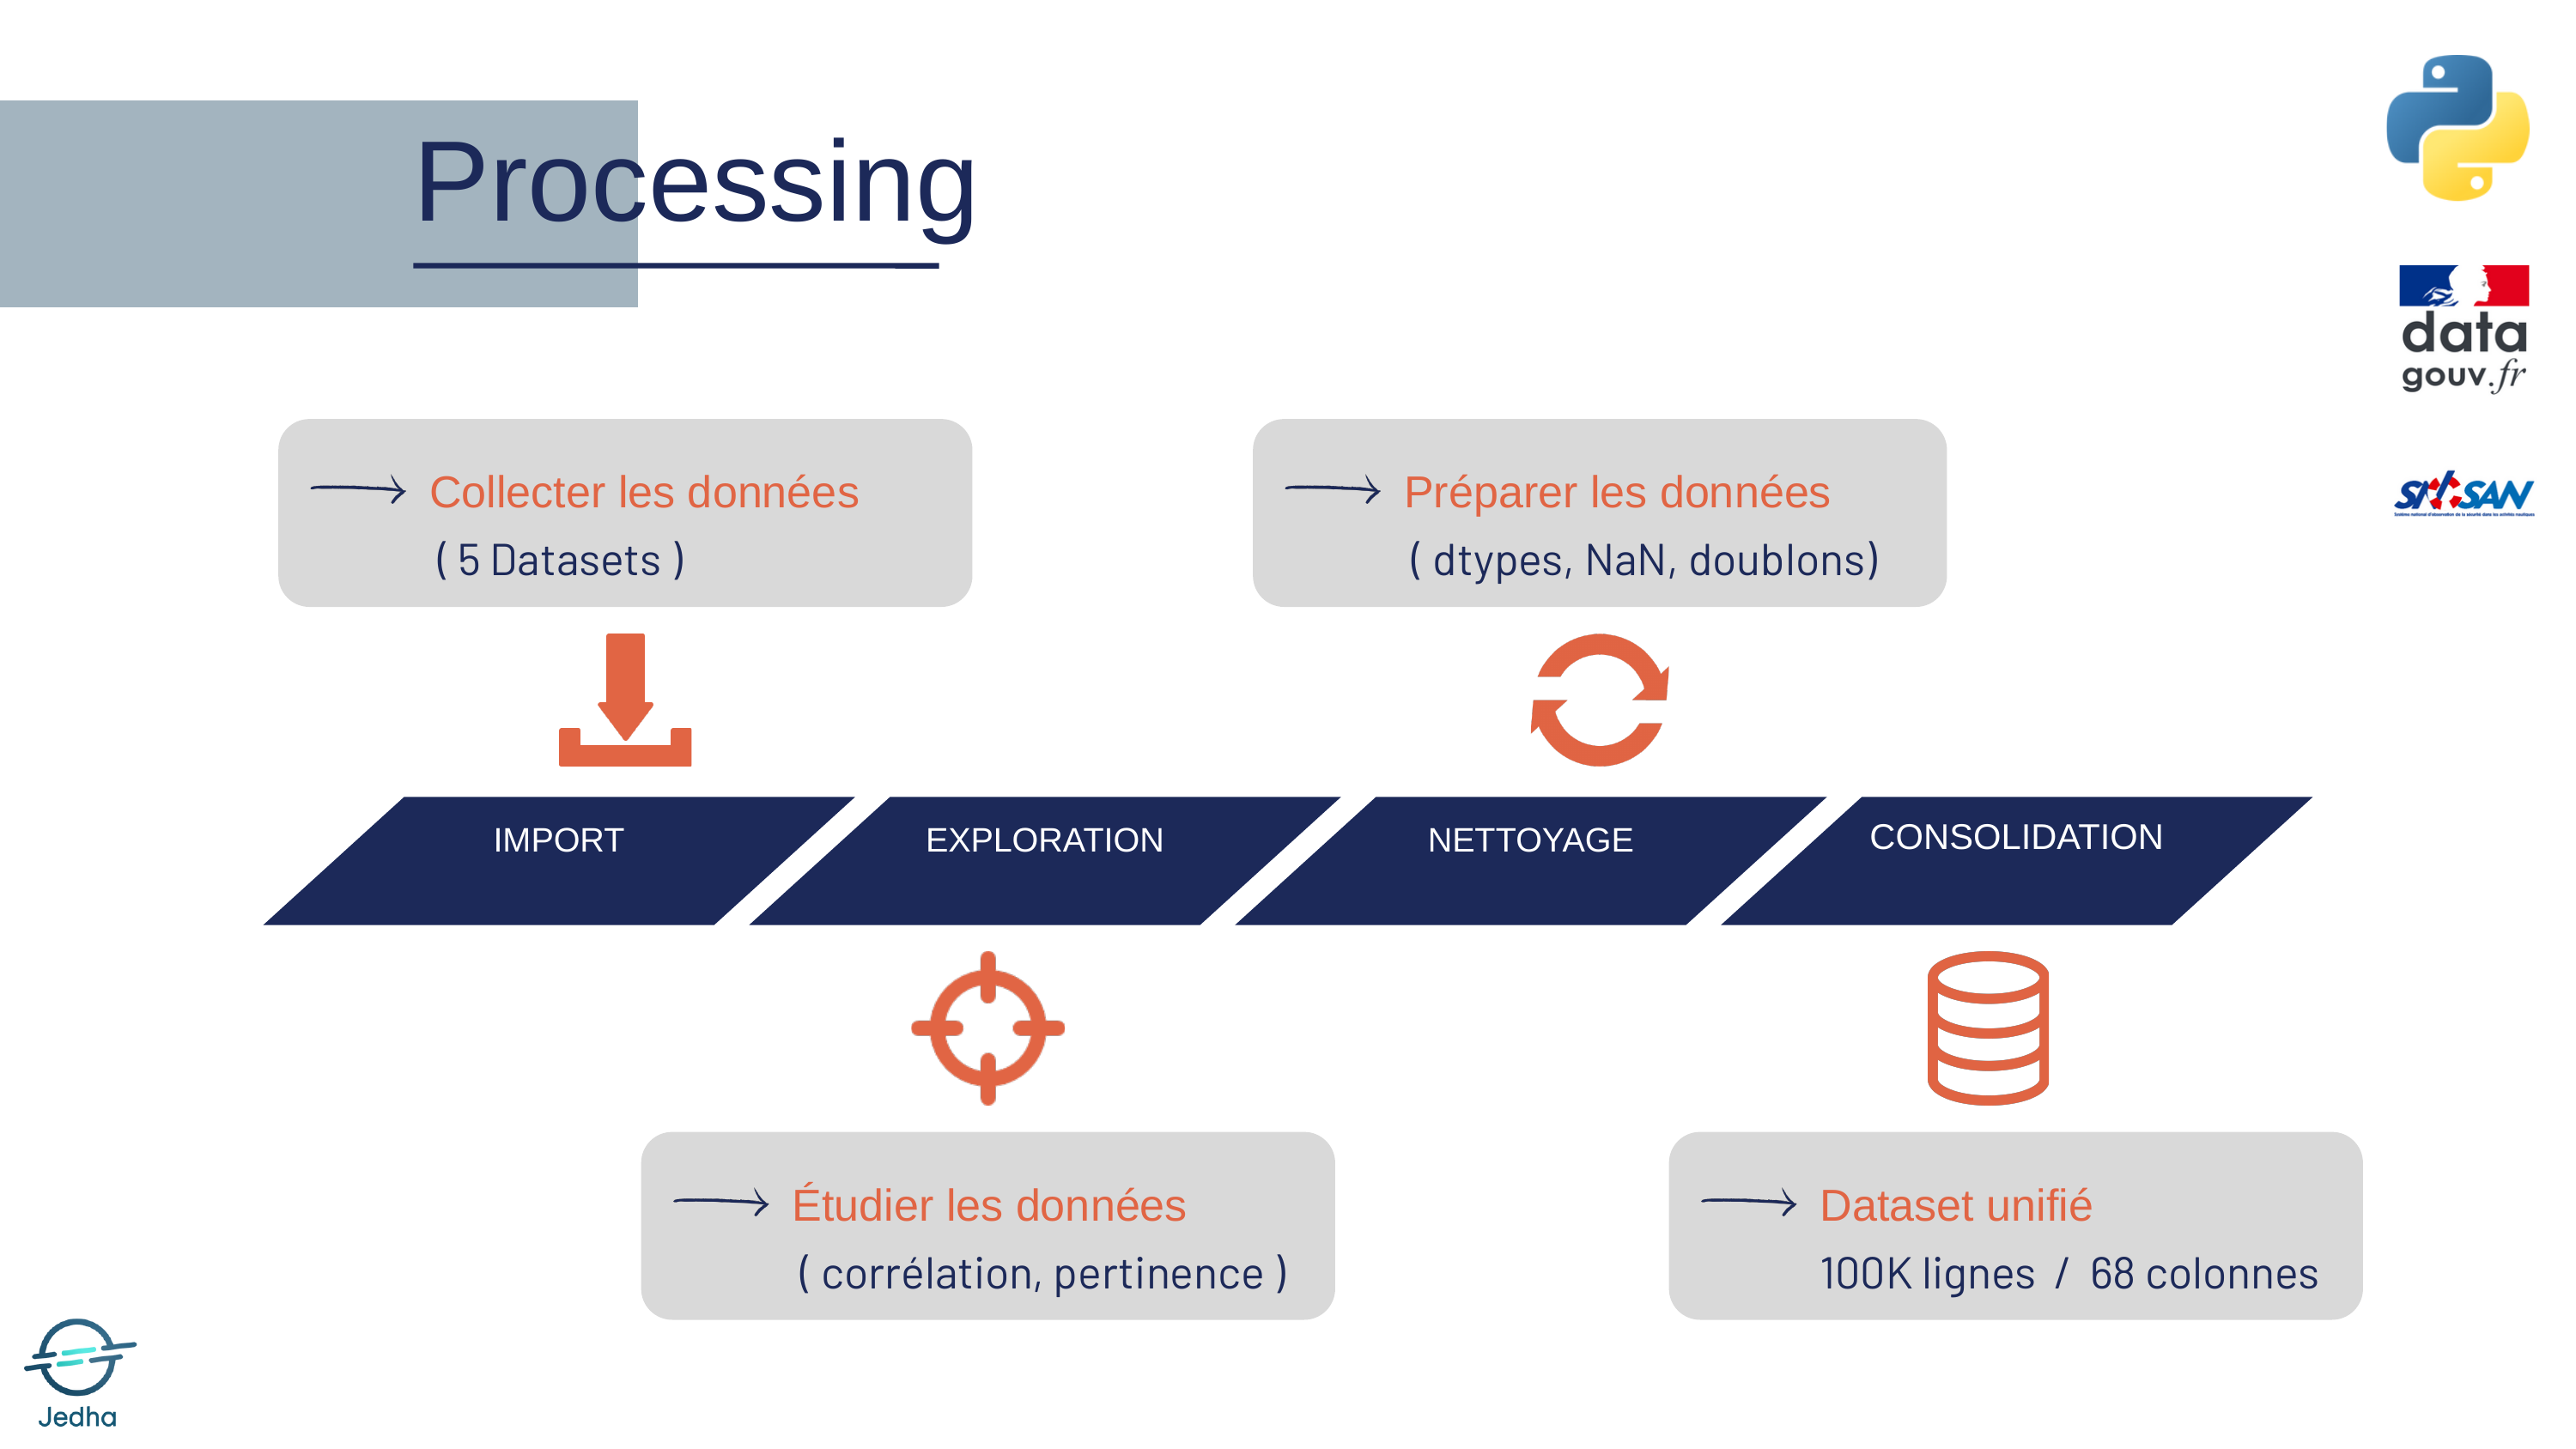

Processing

Collecter les données

 ( 5 Datasets )

Préparer les données

 ( dtypes, NaN, doublons)

IMPORT

EXPLORATION

NETTOYAGE

CONSOLIDATION

Étudier les données

 ( corrélation, pertinence )

Dataset unifié

100K lignes  /  68 colonnes